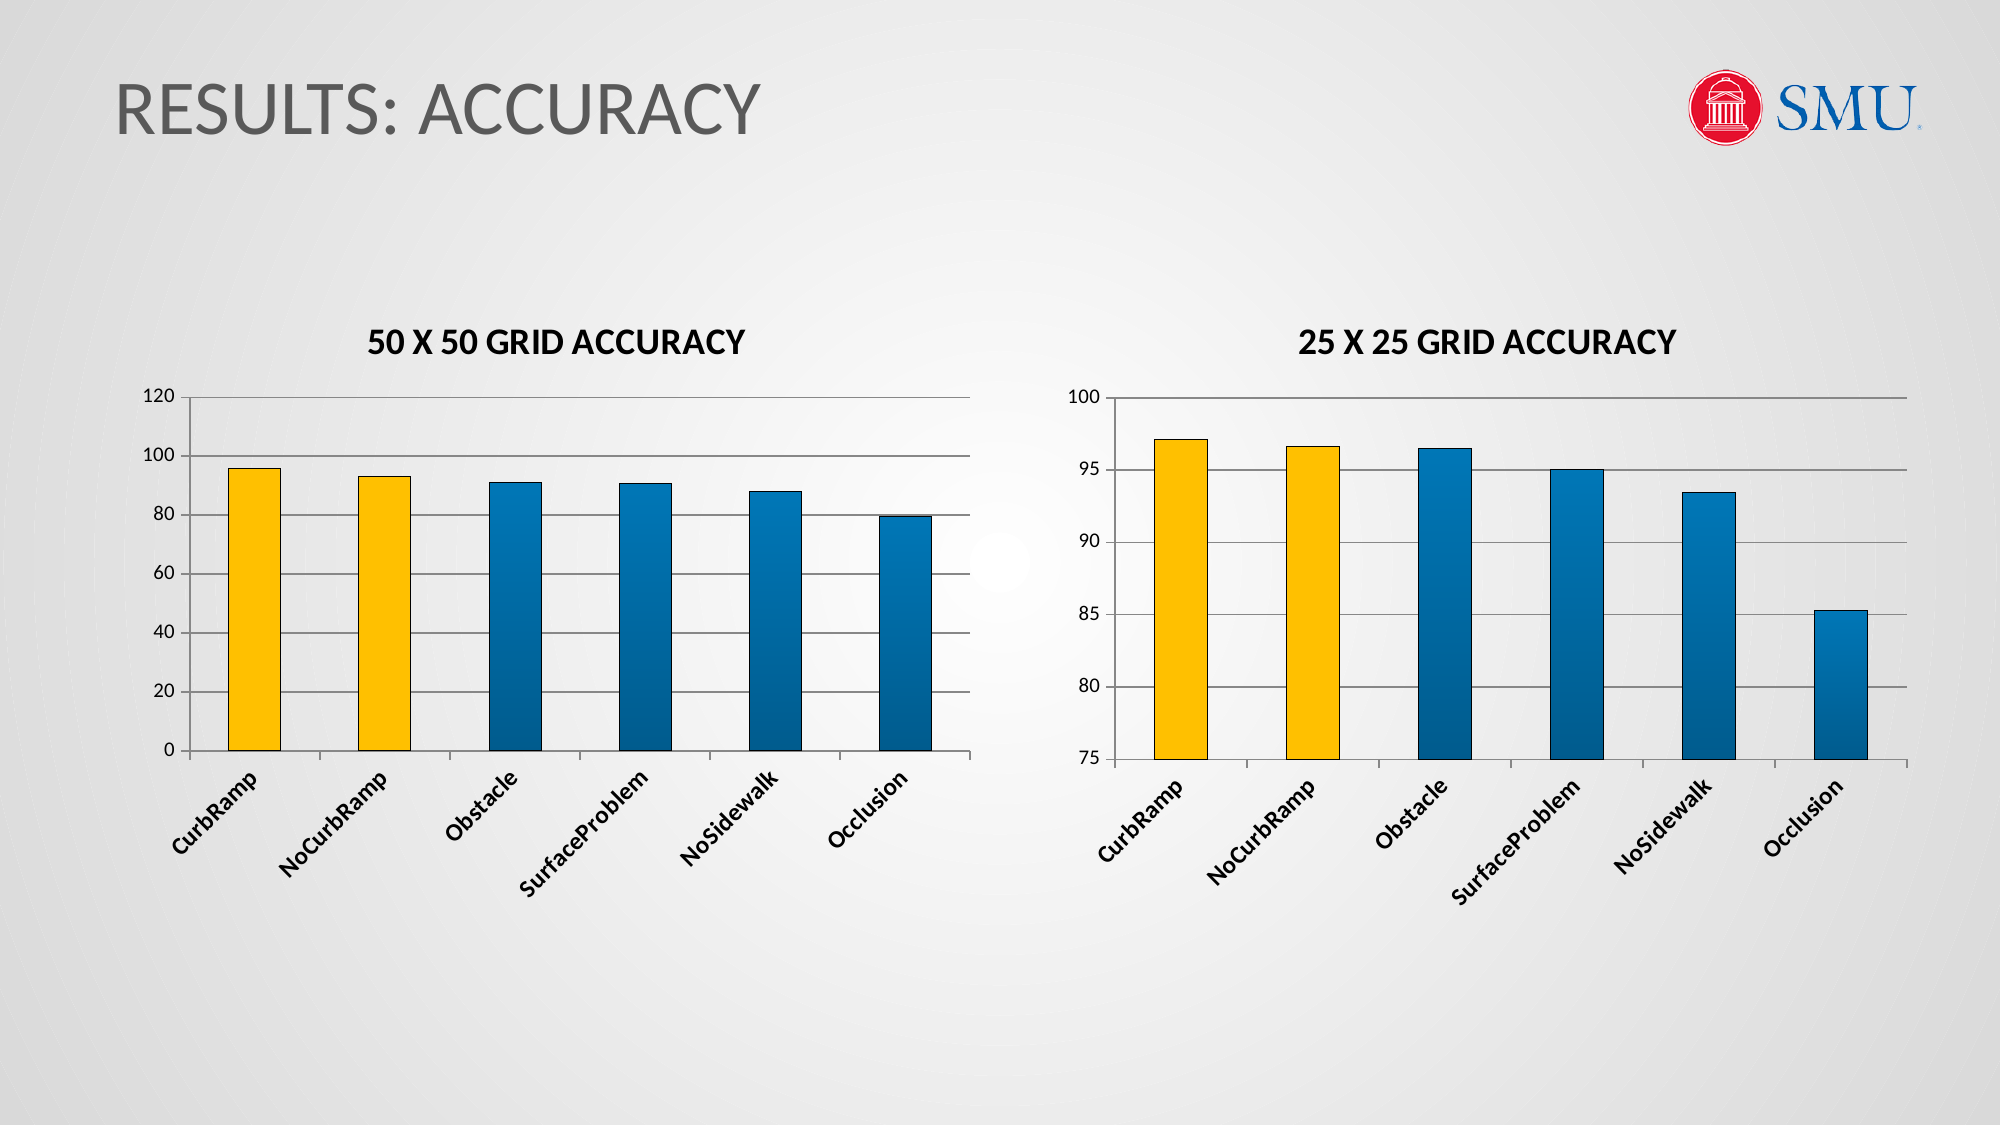

# RESULTS: ACCURACY

### Chart:

| Category | 50 X 50 GRID ACCURACY |
|---|---|
| CurbRamp | 95.76 |
| NoCurbRamp | 93.24 |
| Obstacle | 91.24 |
| SurfaceProblem | 90.92 |
| NoSidewalk | 88.0 |
| Occlusion | 79.72 |

### Chart:

| Category | 25 X 25 GRID ACCURACY |
|---|---|
| CurbRamp | 97.12 |
| NoCurbRamp | 96.64 |
| Obstacle | 96.52 |
| SurfaceProblem | 95.04 |
| NoSidewalk | 93.44 |
| Occlusion | 85.28 |